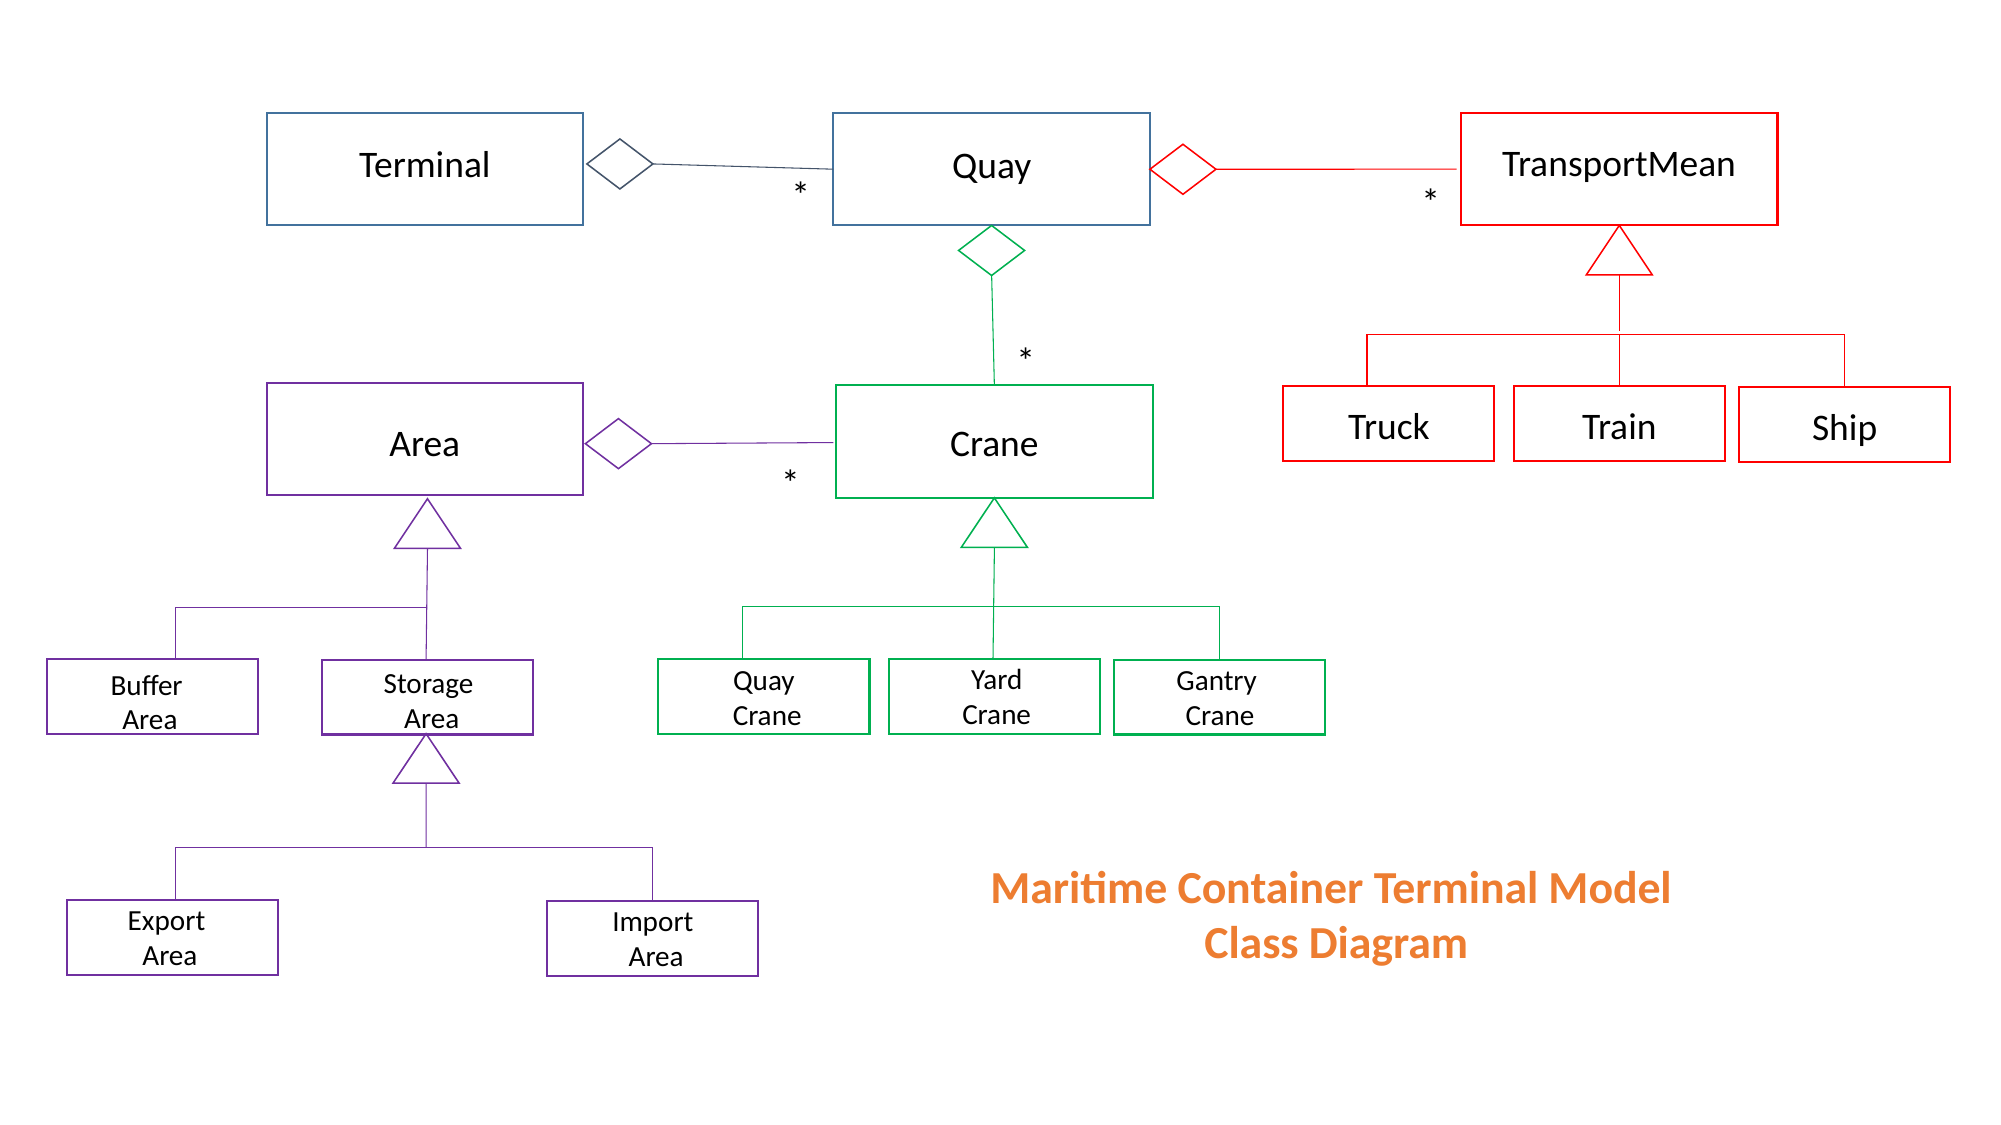

TransportMean
Terminal
Quay

*
*

*

Truck
Train
Ship
Area
Crane

*

Yard
Crane
Quay
 Crane
Gantry
Crane

Storage
 Area
Buffer
Area

Maritime Container Terminal Model
Class Diagram
Export
Area
Import
Area